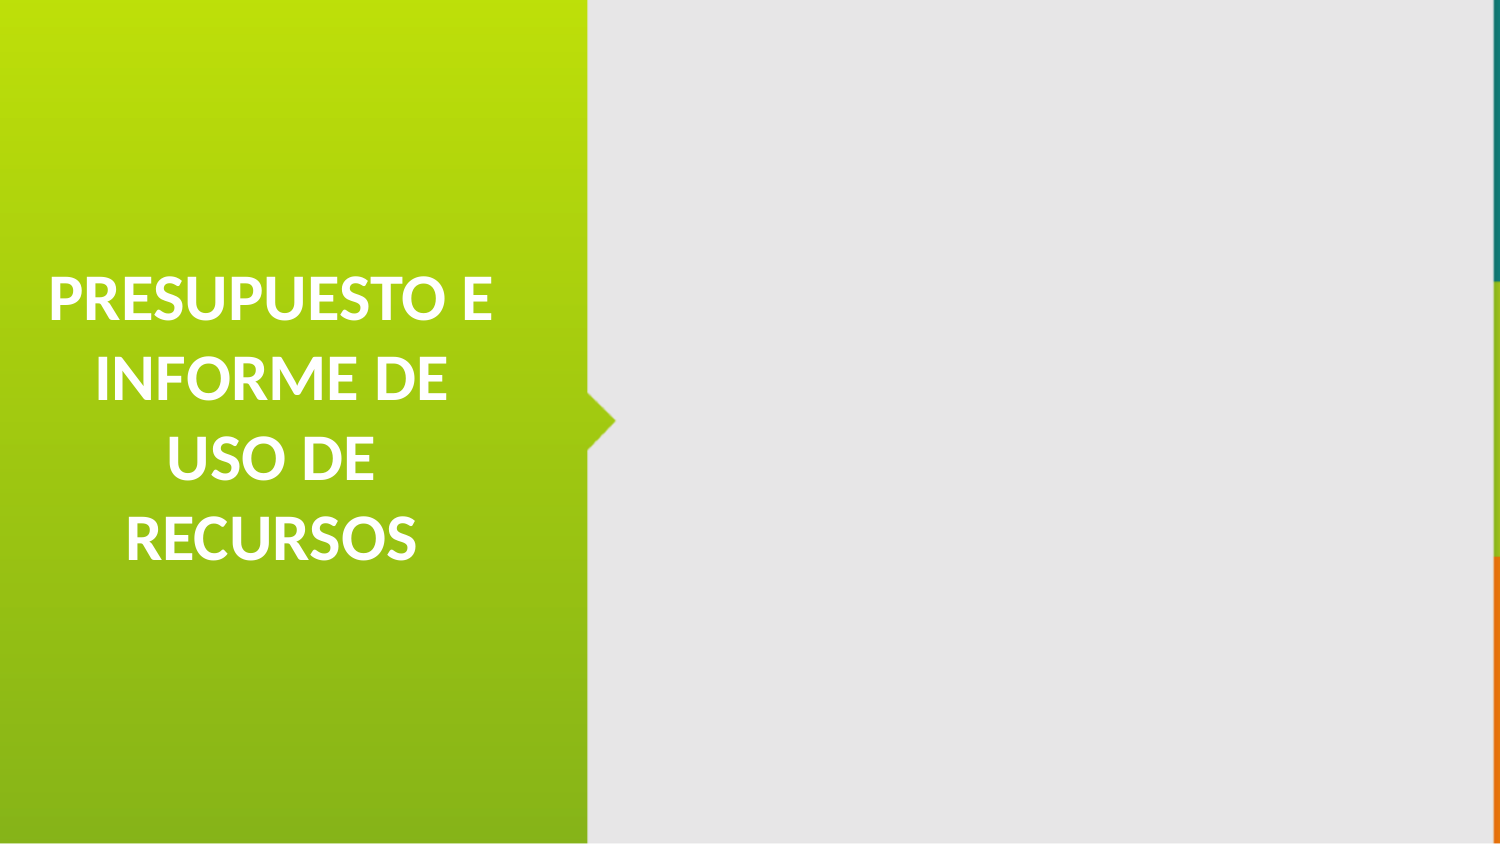

PRESUPUESTO E INFORME DE USO DE RECURSOS